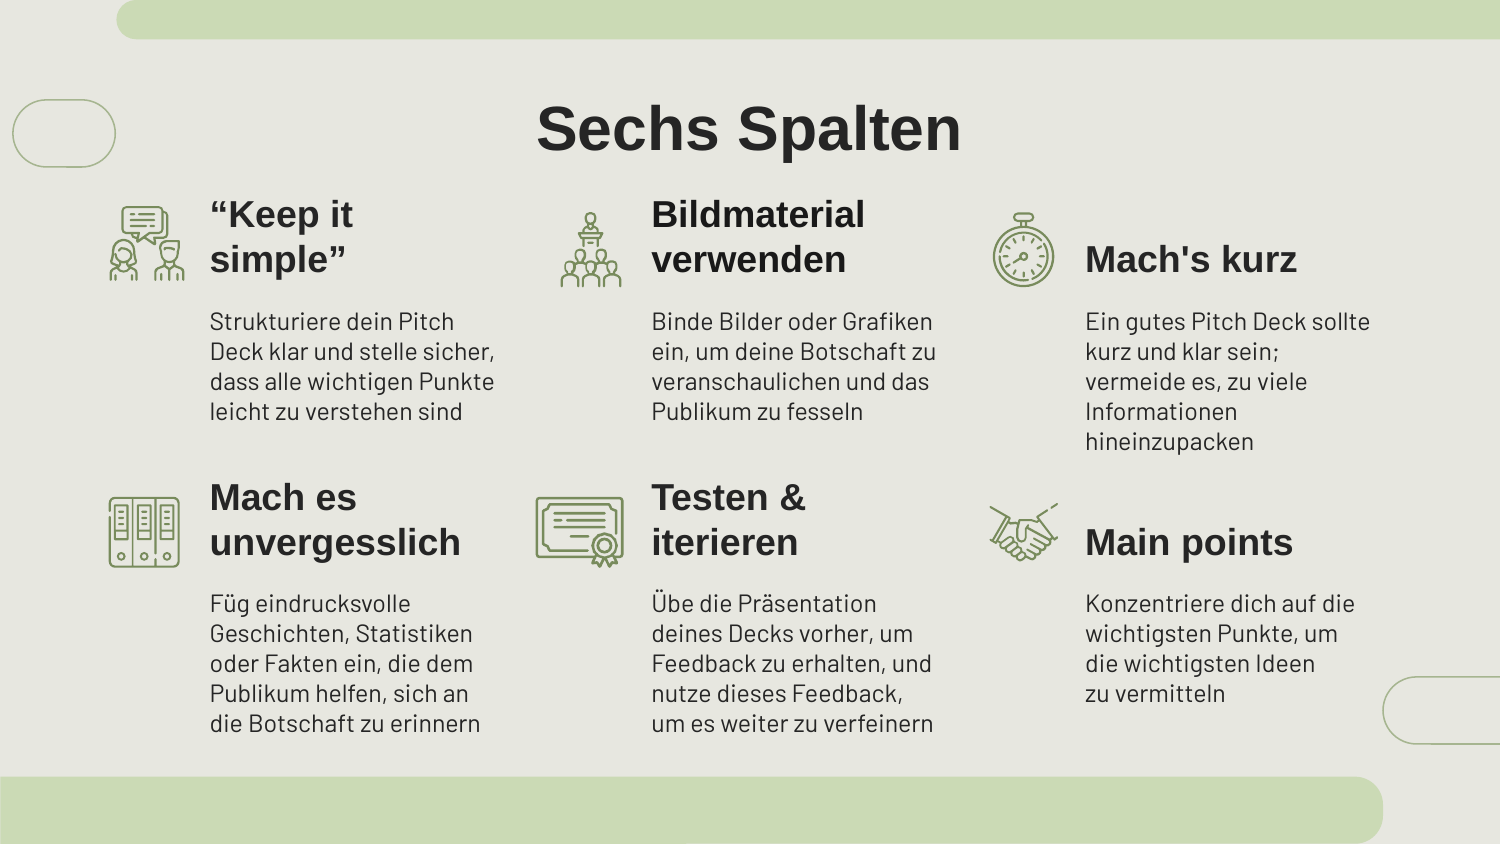

# Sechs Spalten
“Keep it simple”
Bildmaterial verwenden
Mach's kurz

Strukturiere dein Pitch Deck klar und stelle sicher, dass alle wichtigen Punkte leicht zu verstehen sind
Binde Bilder oder Grafiken ein, um deine Botschaft zu veranschaulichen und das Publikum zu fesseln
Ein gutes Pitch Deck sollte kurz und klar sein; vermeide es, zu viele Informationen hineinzupacken

Mach es unvergesslich
Testen & iterieren
Main points

Füg eindrucksvolle Geschichten, Statistiken oder Fakten ein, die dem Publikum helfen, sich an die Botschaft zu erinnern
Übe die Präsentation deines Decks vorher, um Feedback zu erhalten, und nutze dieses Feedback, um es weiter zu verfeinern
Konzentriere dich auf die wichtigsten Punkte, um die wichtigsten Ideen
zu vermitteln